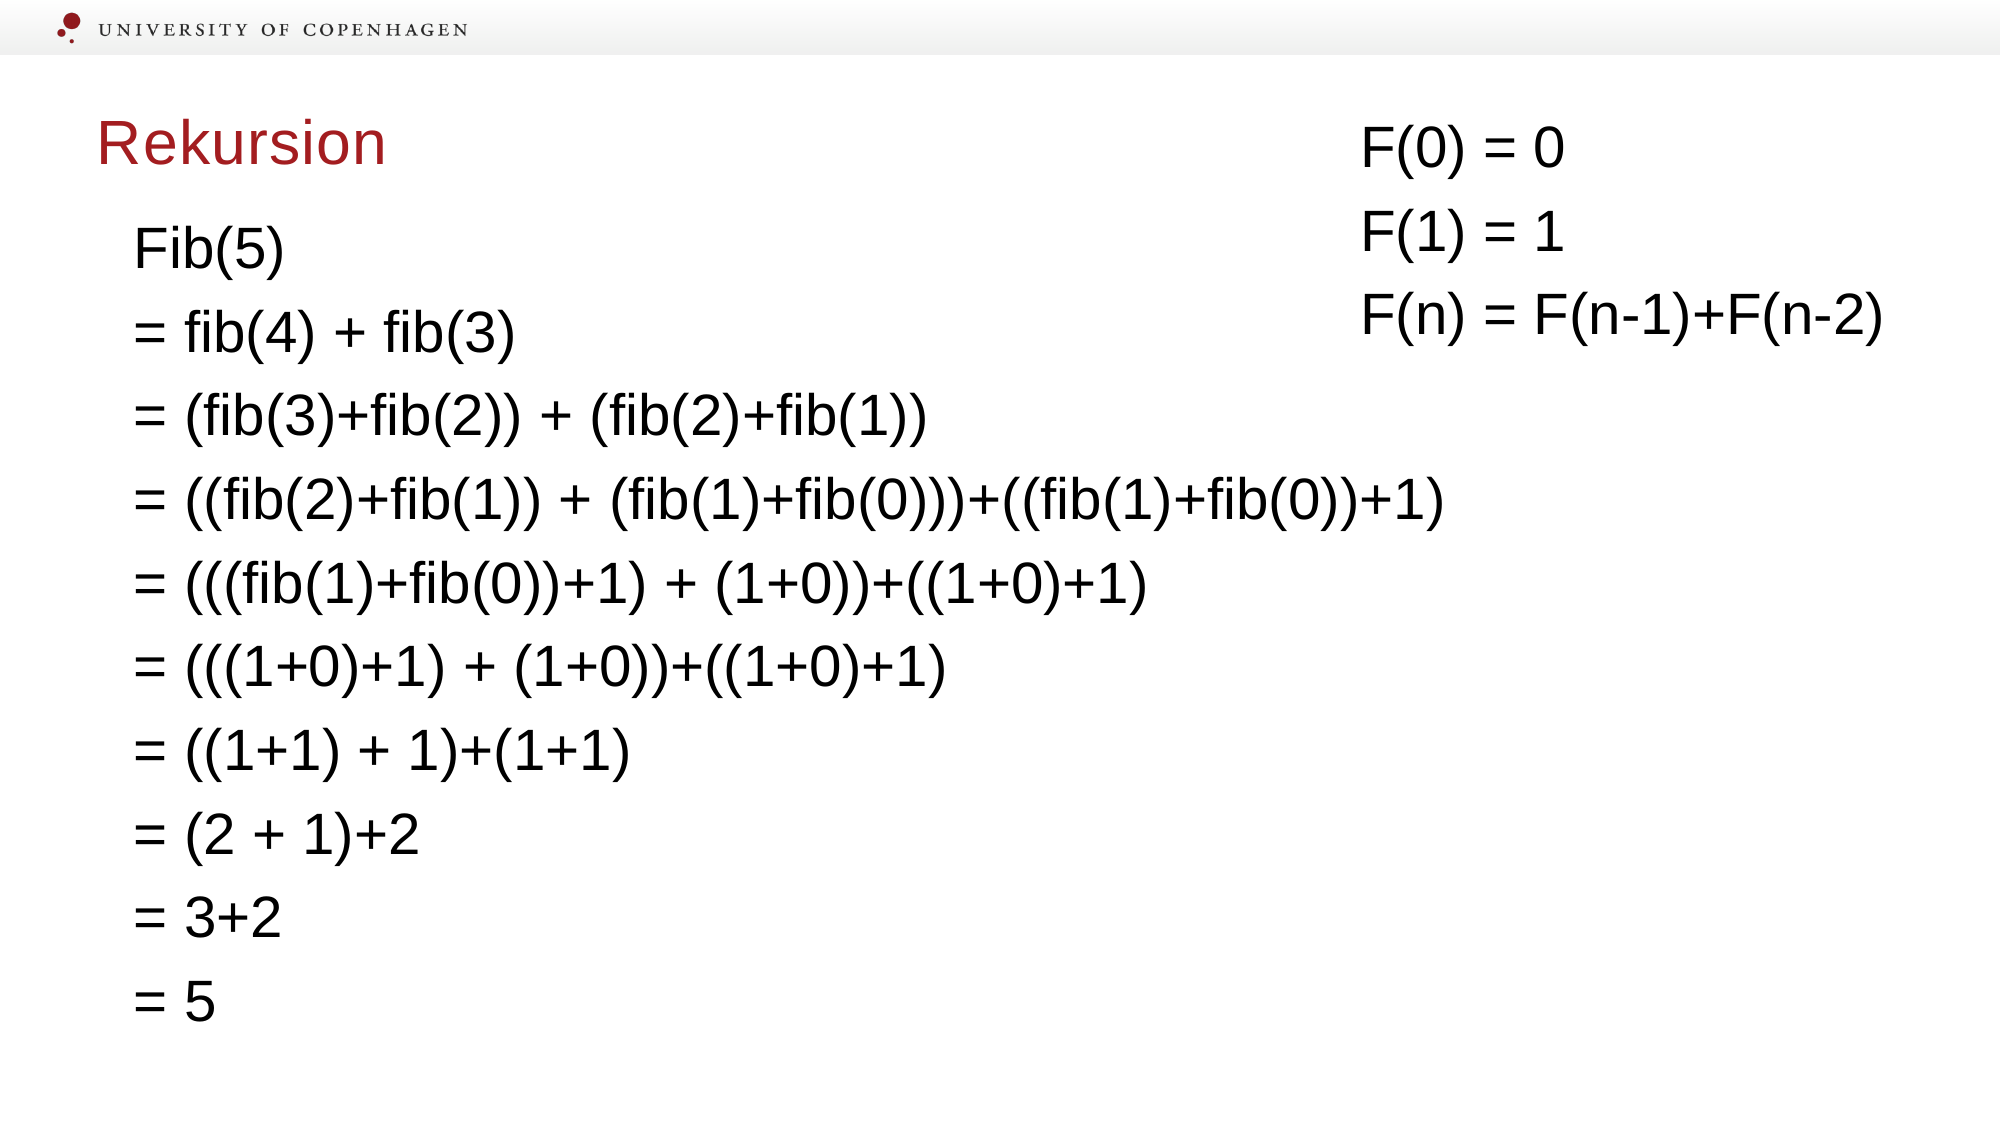

# Rekursion
F(0) = 0
F(1) = 1
F(n) = F(n-1)+F(n-2)
Fib(5)
= fib(4) + fib(3)
= (fib(3)+fib(2)) + (fib(2)+fib(1))
= ((fib(2)+fib(1)) + (fib(1)+fib(0)))+((fib(1)+fib(0))+1)
= (((fib(1)+fib(0))+1) + (1+0))+((1+0)+1)
= (((1+0)+1) + (1+0))+((1+0)+1)
= ((1+1) + 1)+(1+1)
= (2 + 1)+2
= 3+2
= 5